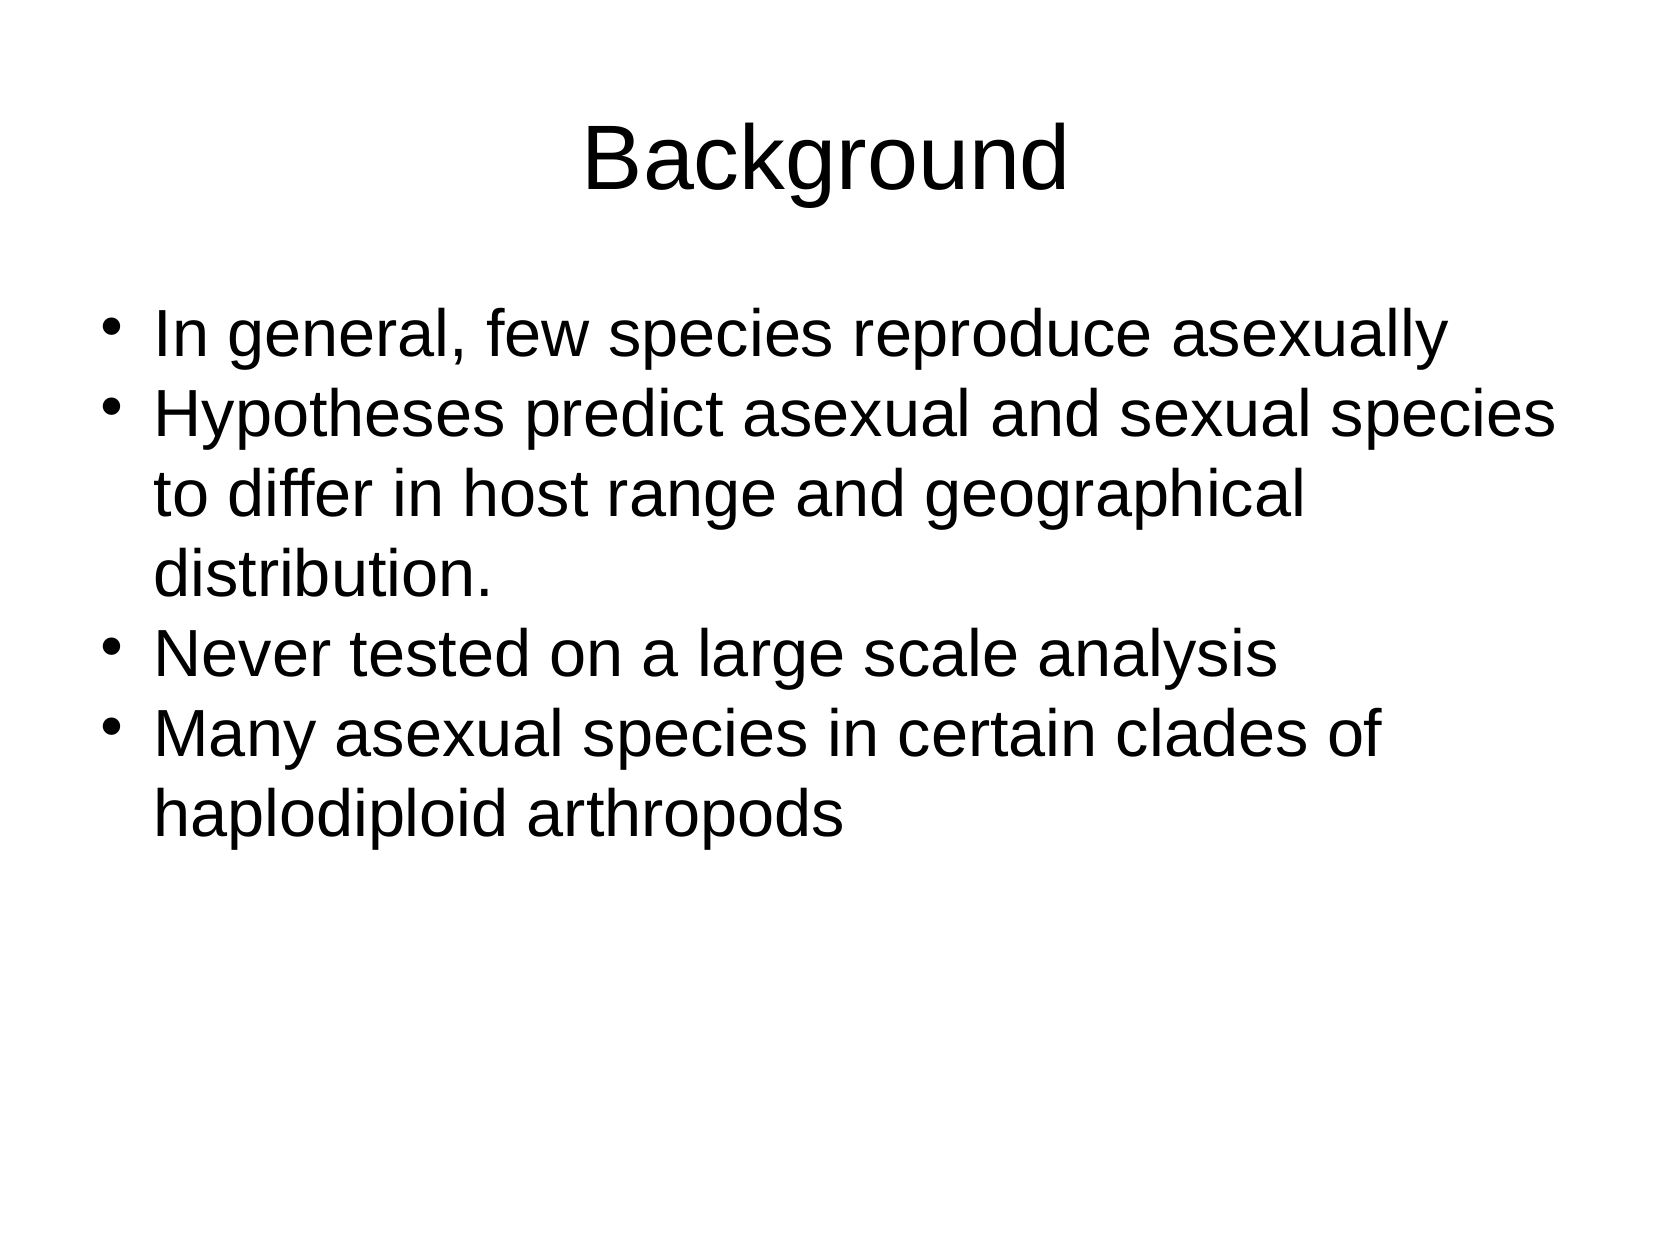

Background
In general, few species reproduce asexually
Hypotheses predict asexual and sexual species to differ in host range and geographical distribution.
Never tested on a large scale analysis
Many asexual species in certain clades of haplodiploid arthropods